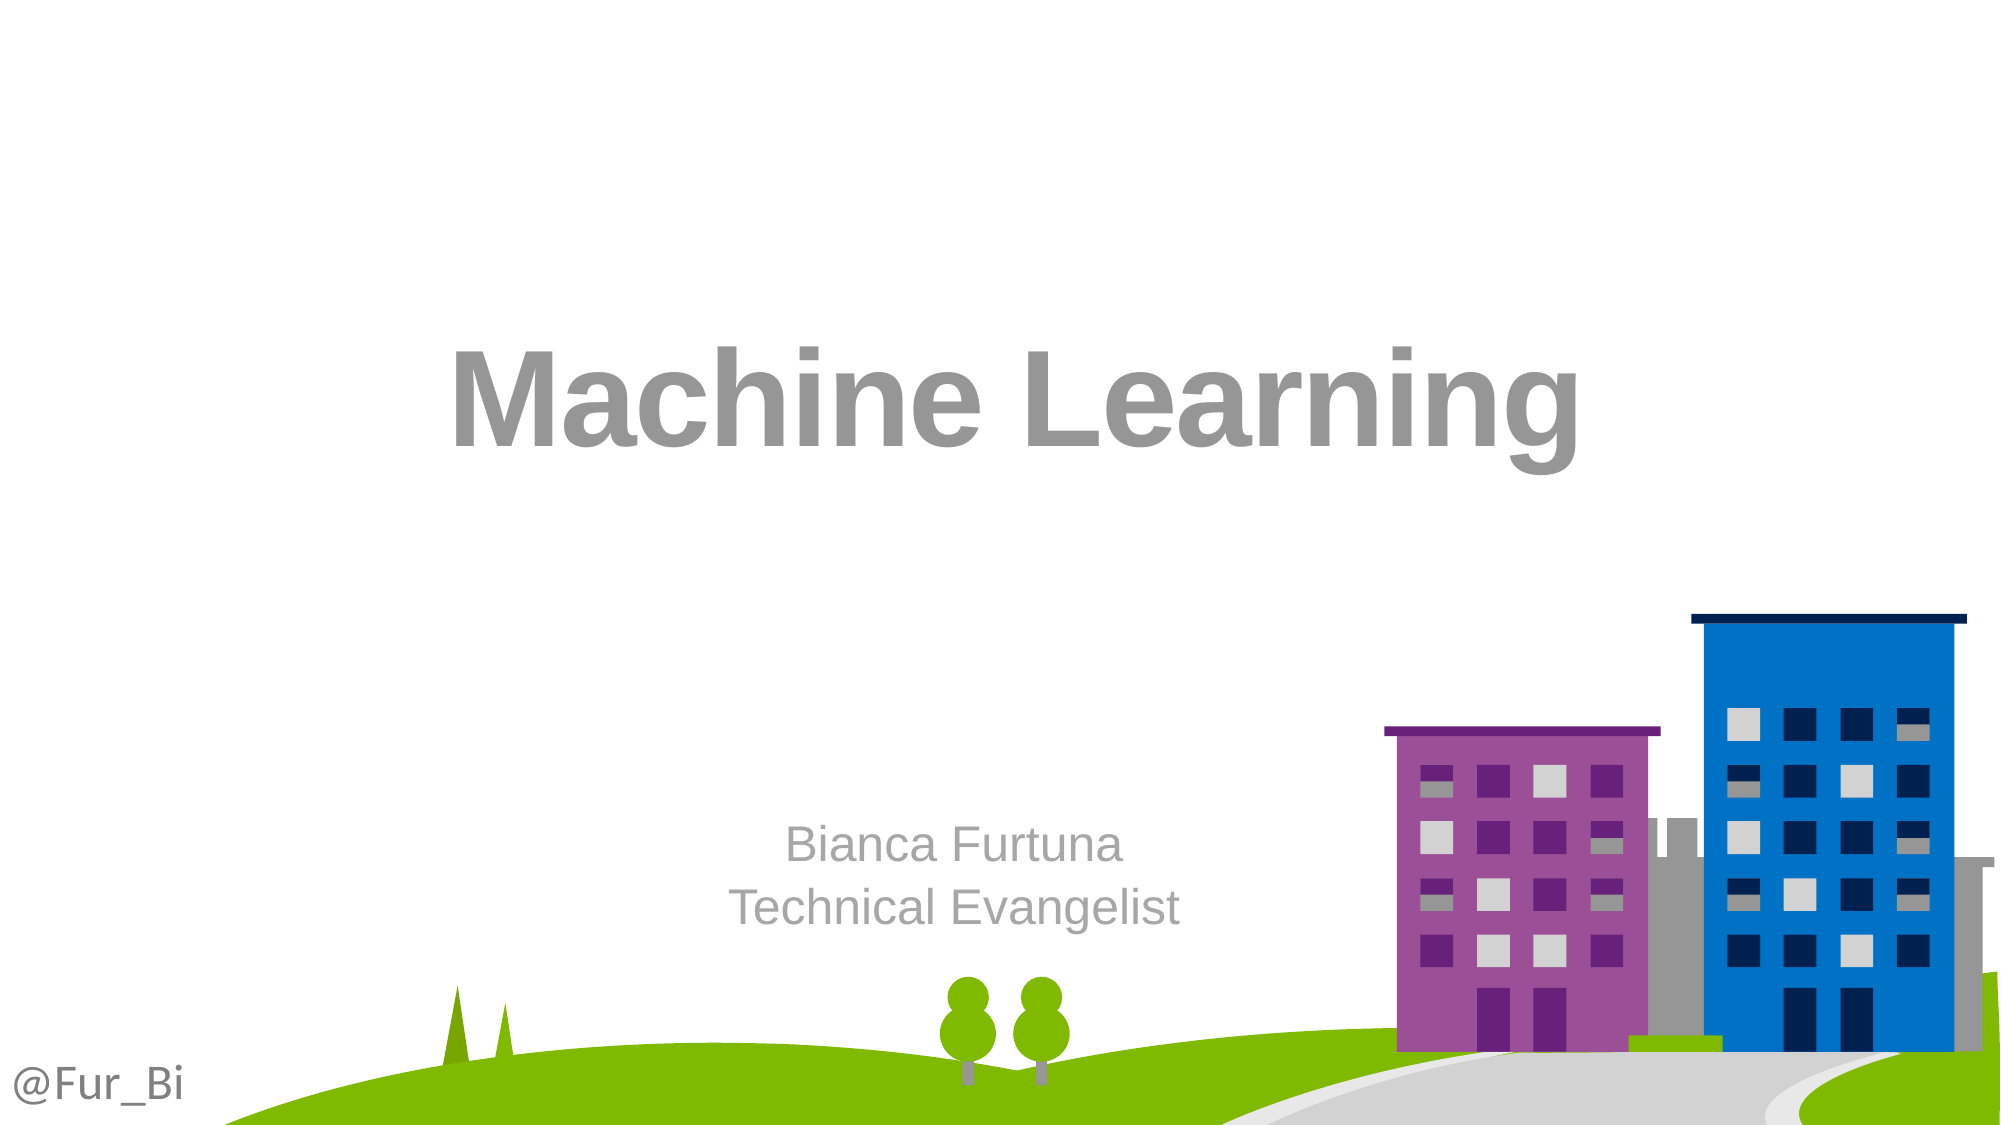

# Machine Learning

Bianca Furtuna
Technical Evangelist

@Fur_Bi